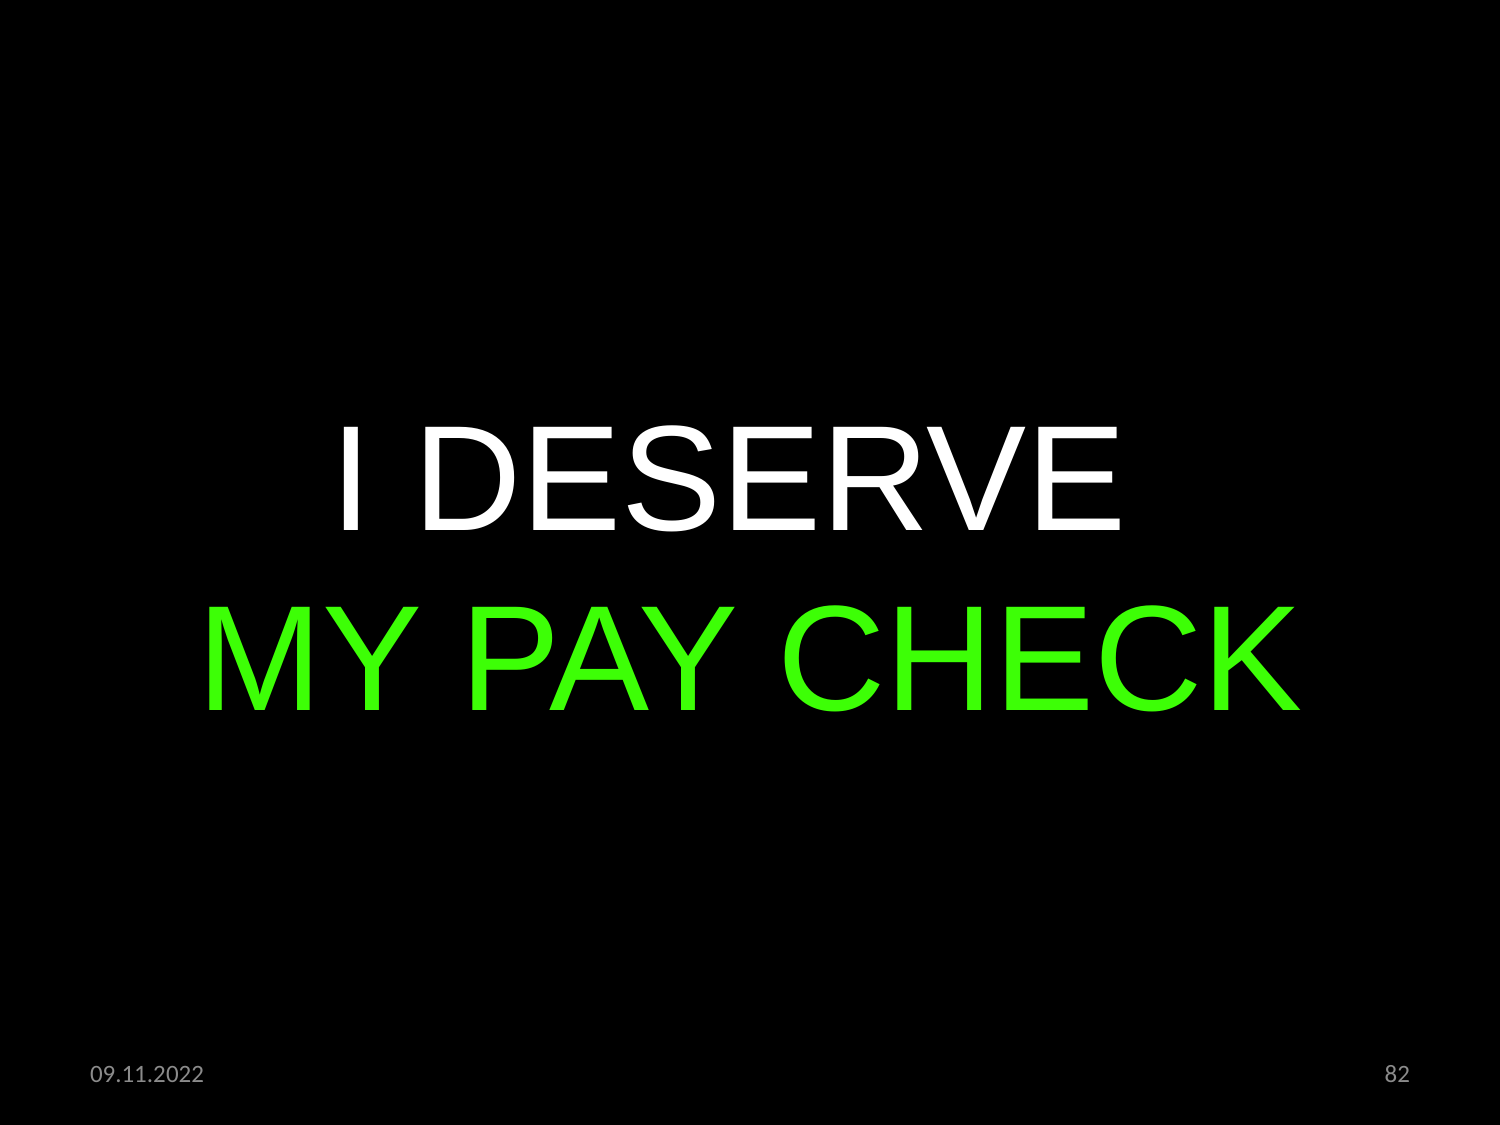

I DESERVE
MY PAY CHECK
09.11.2022
82